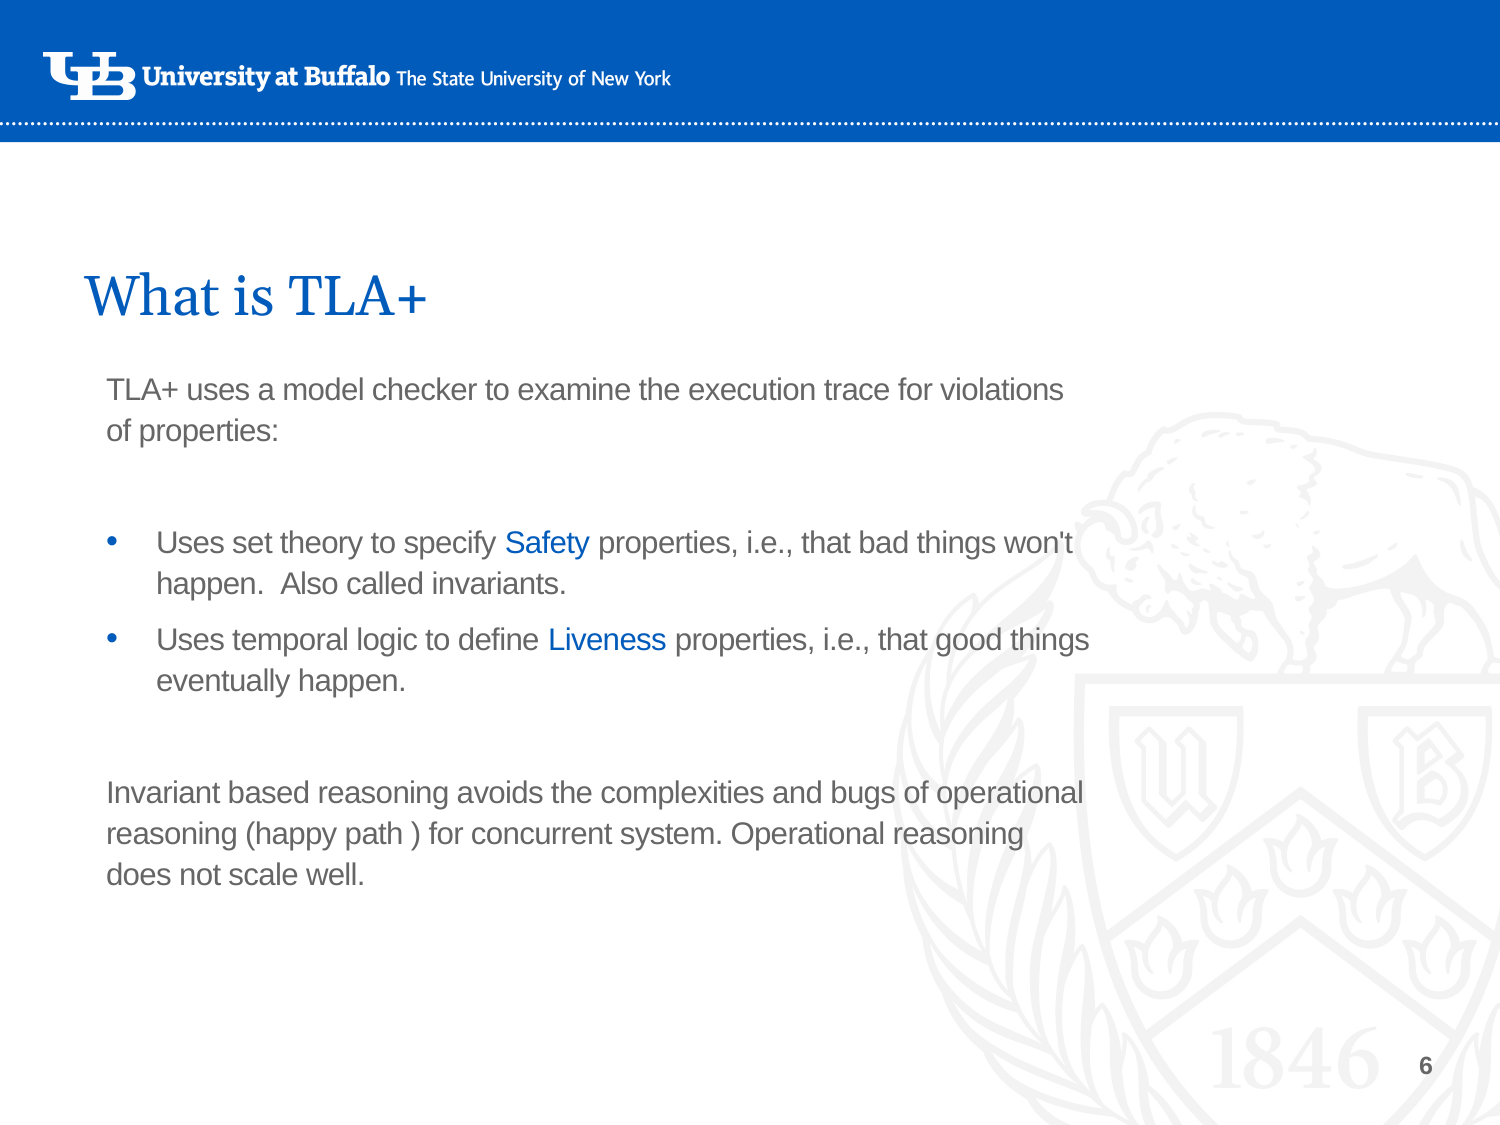

# What is TLA+
TLA+ uses a model checker to examine the execution trace for violations of properties:

Uses set theory to specify Safety properties, i.e., that bad things won't happen.  Also called invariants.
Uses temporal logic to define Liveness properties, i.e., that good things eventually happen.

Invariant based reasoning avoids the complexities and bugs of operational reasoning (happy path ) for concurrent system. Operational reasoning does not scale well.